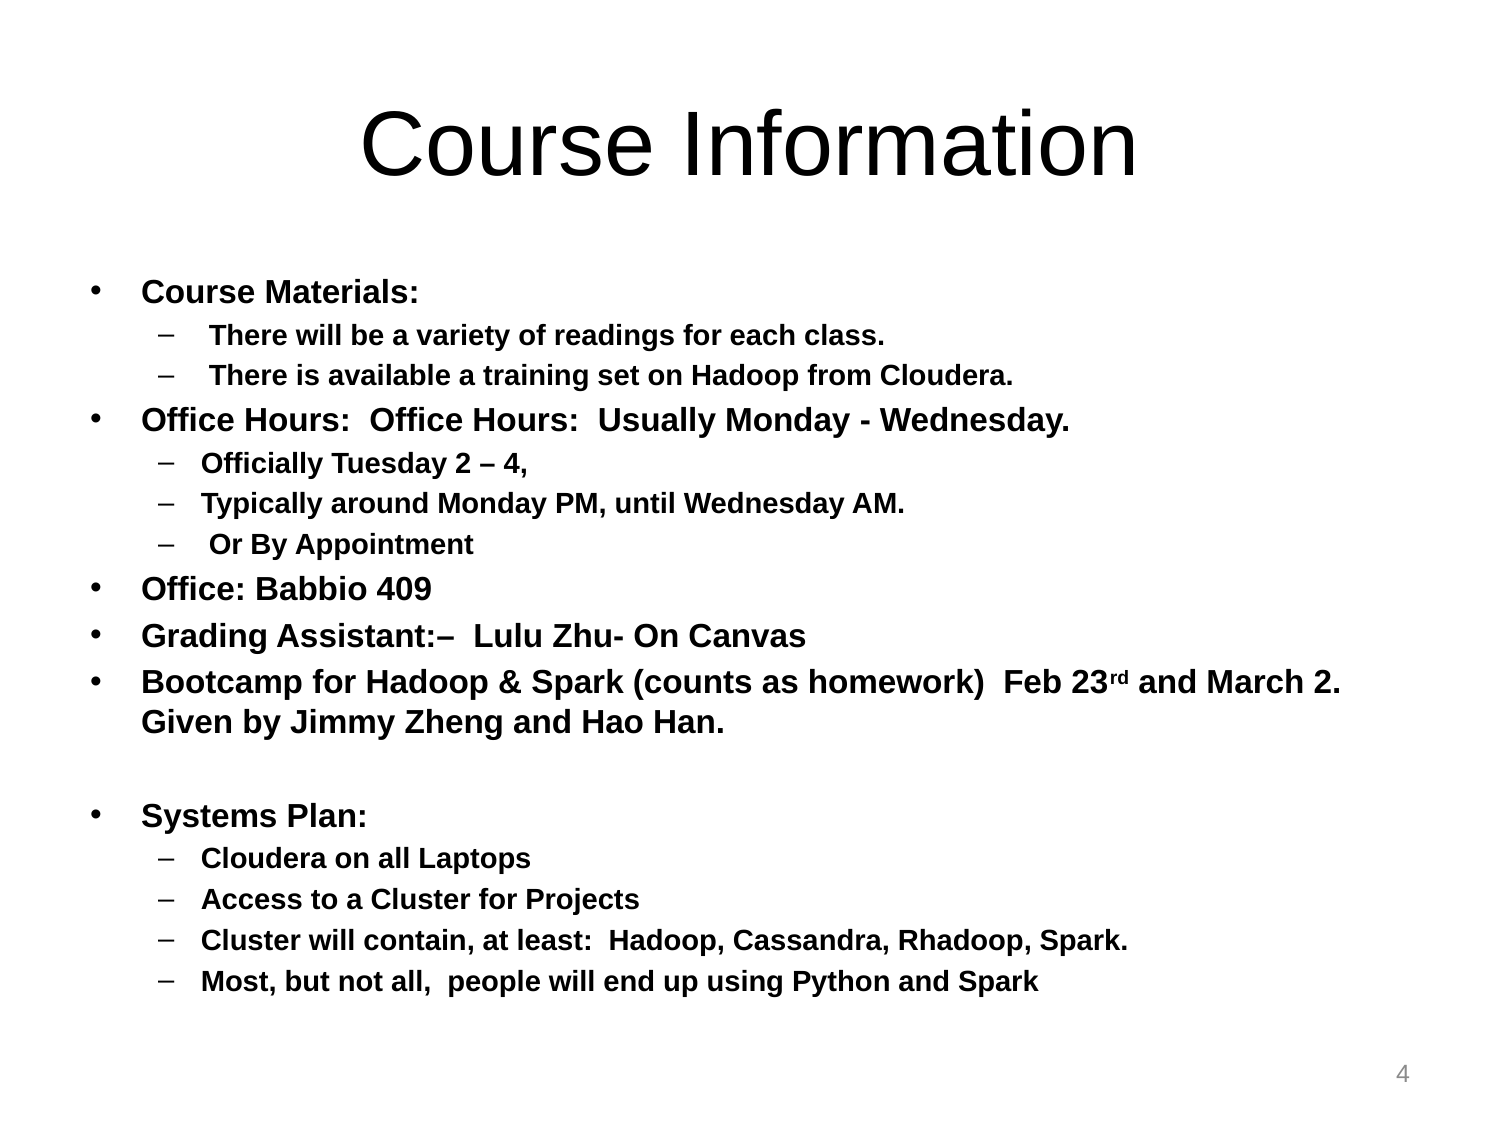

# Course Information
Course Materials:
 There will be a variety of readings for each class.
 There is available a training set on Hadoop from Cloudera.
Office Hours:  Office Hours:  Usually Monday - Wednesday.
Officially Tuesday 2 – 4,
Typically around Monday PM, until Wednesday AM.
 Or By Appointment
Office: Babbio 409
Grading Assistant:–  Lulu Zhu- On Canvas
Bootcamp for Hadoop & Spark (counts as homework)  Feb 23rd and March 2.  Given by Jimmy Zheng and Hao Han.

Systems Plan:
Cloudera on all Laptops
Access to a Cluster for Projects
Cluster will contain, at least:  Hadoop, Cassandra, Rhadoop, Spark.
Most, but not all,  people will end up using Python and Spark

4